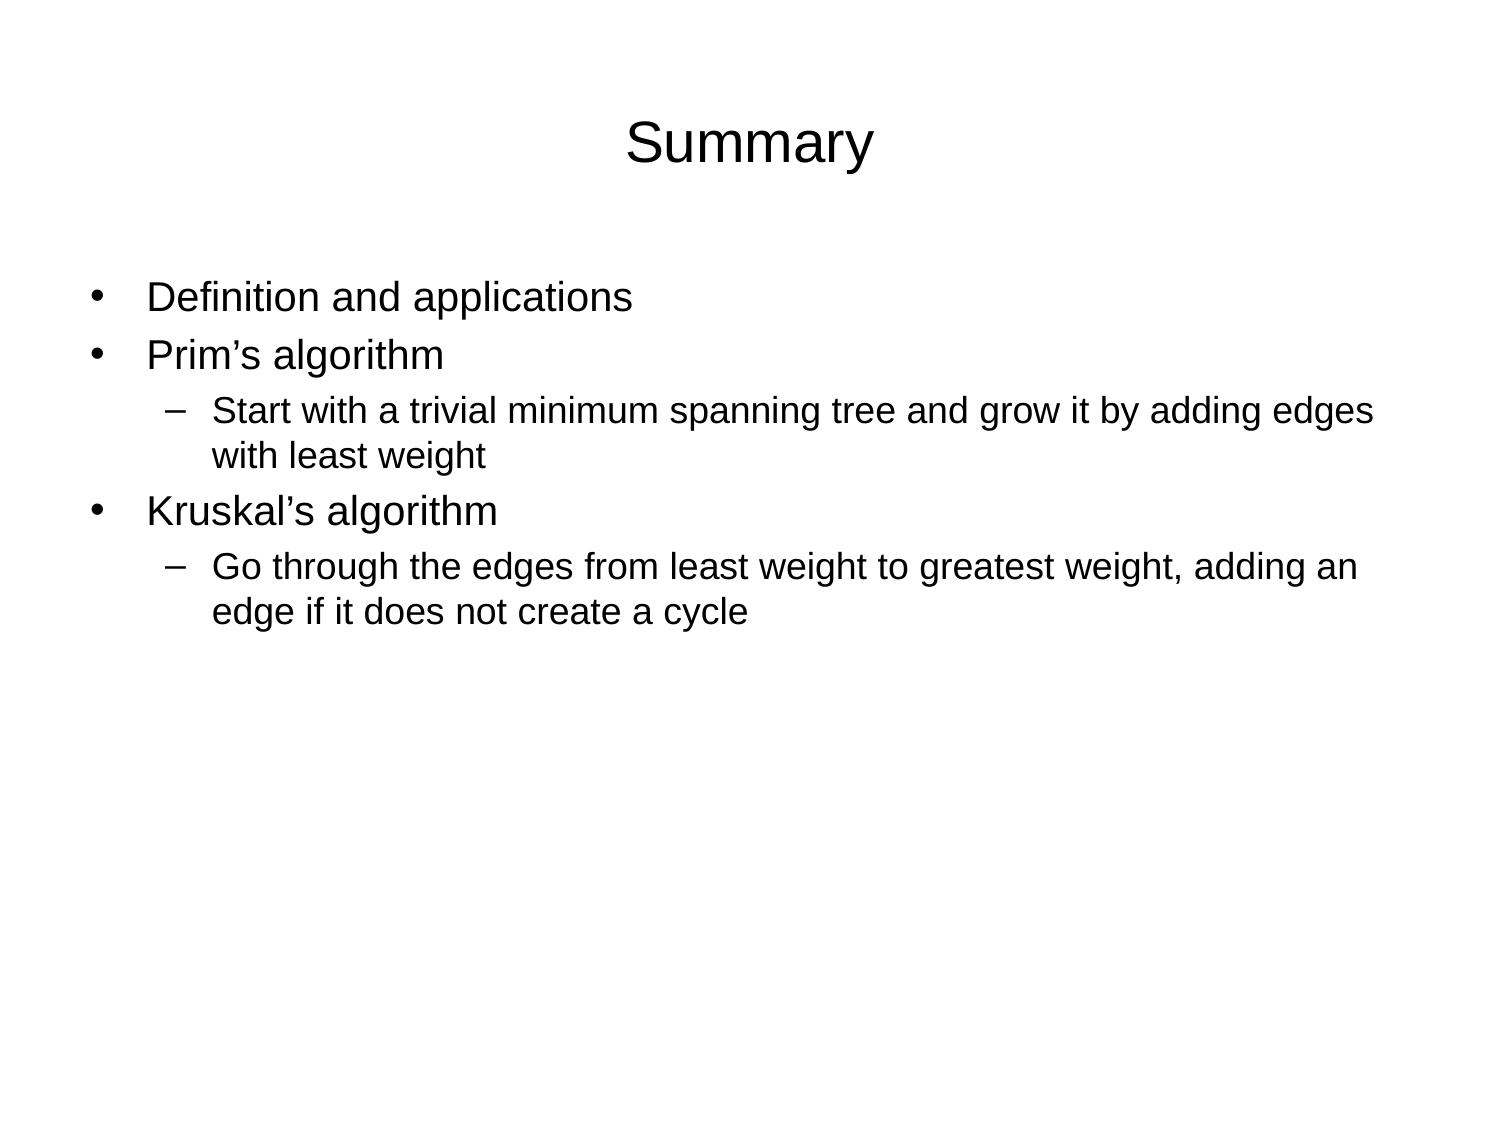

# Summary
Definition and applications
Prim’s algorithm
Start with a trivial minimum spanning tree and grow it by adding edges with least weight
Kruskal’s algorithm
Go through the edges from least weight to greatest weight, adding an edge if it does not create a cycle